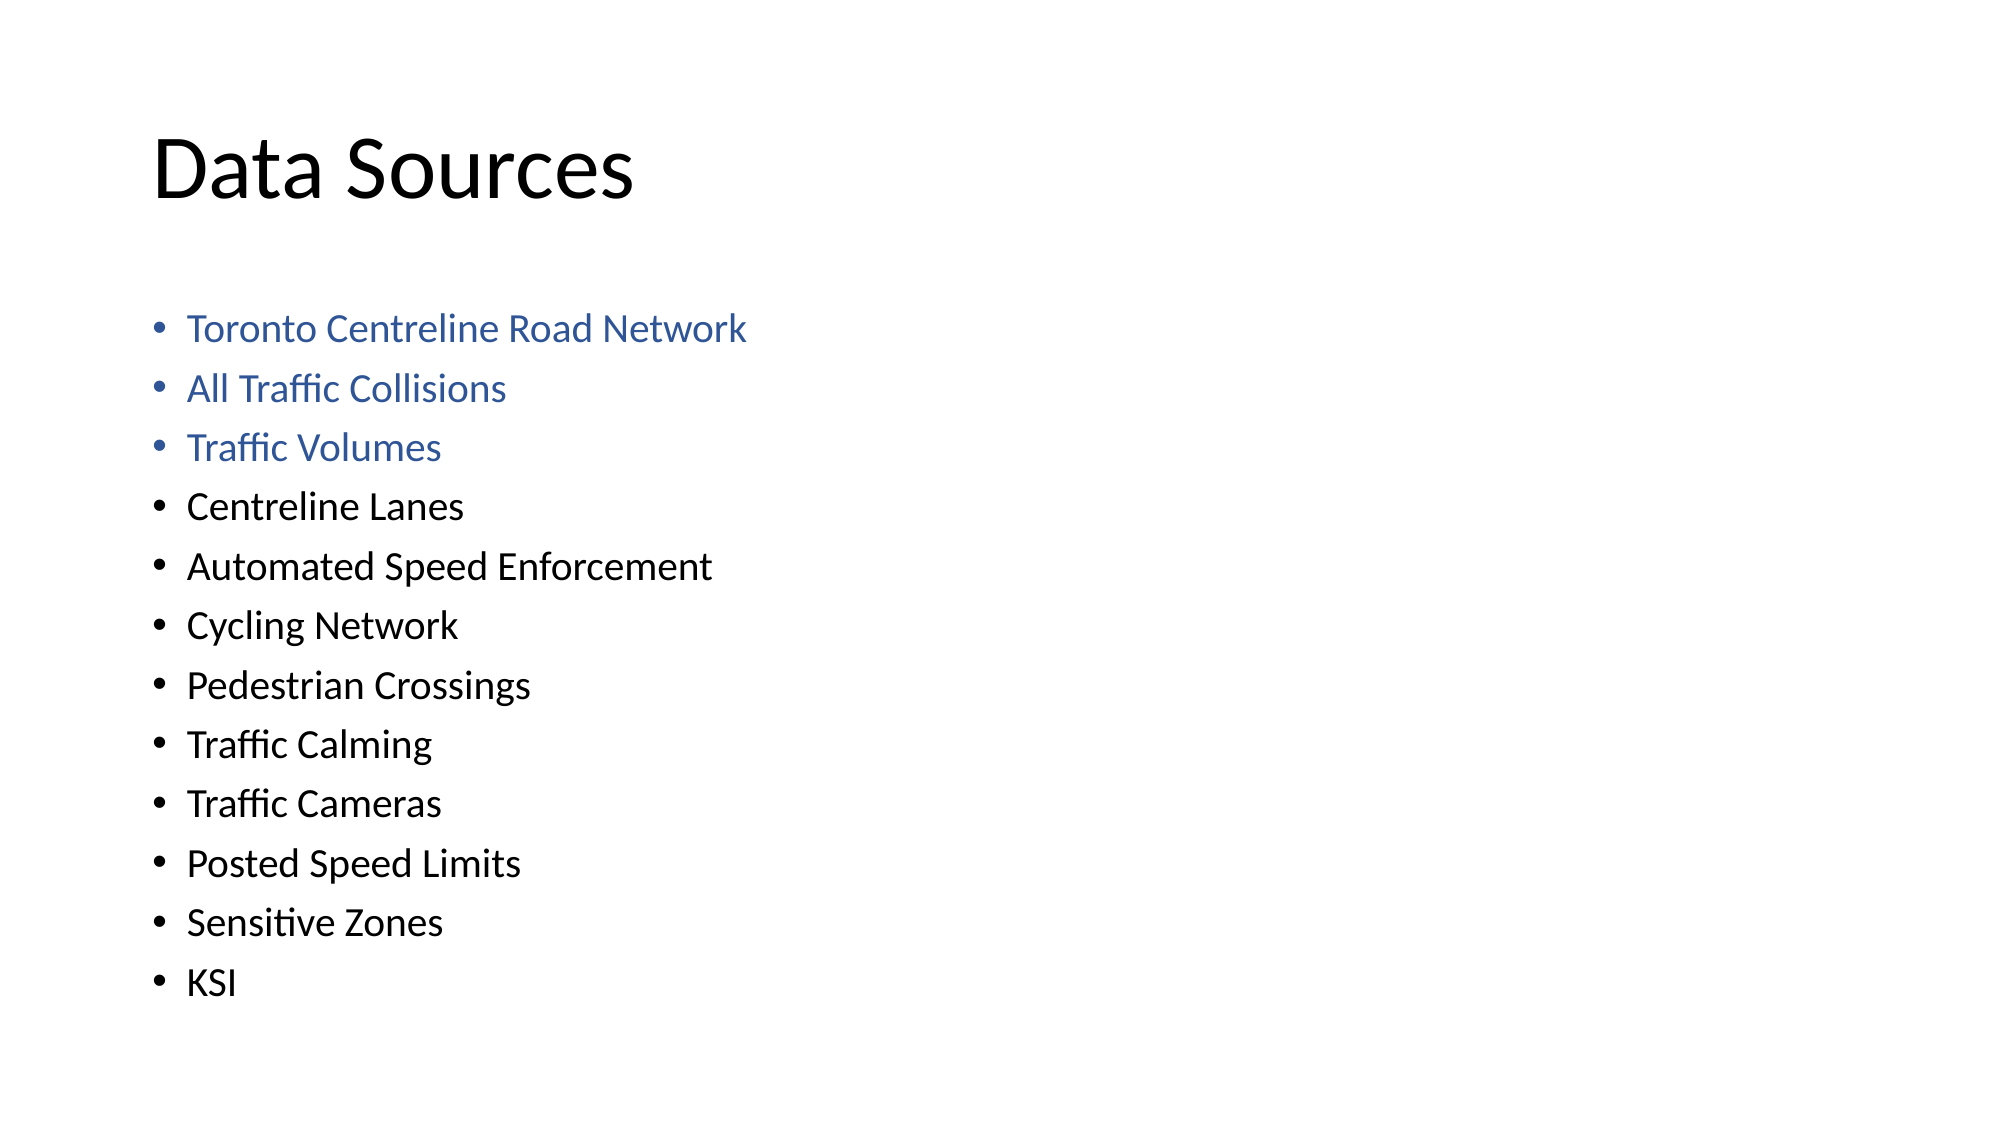

# Data Sources
Toronto Centreline Road Network
All Traffic Collisions
Traffic Volumes
Centreline Lanes
Automated Speed Enforcement
Cycling Network
Pedestrian Crossings
Traffic Calming
Traffic Cameras
Posted Speed Limits
Sensitive Zones
KSI